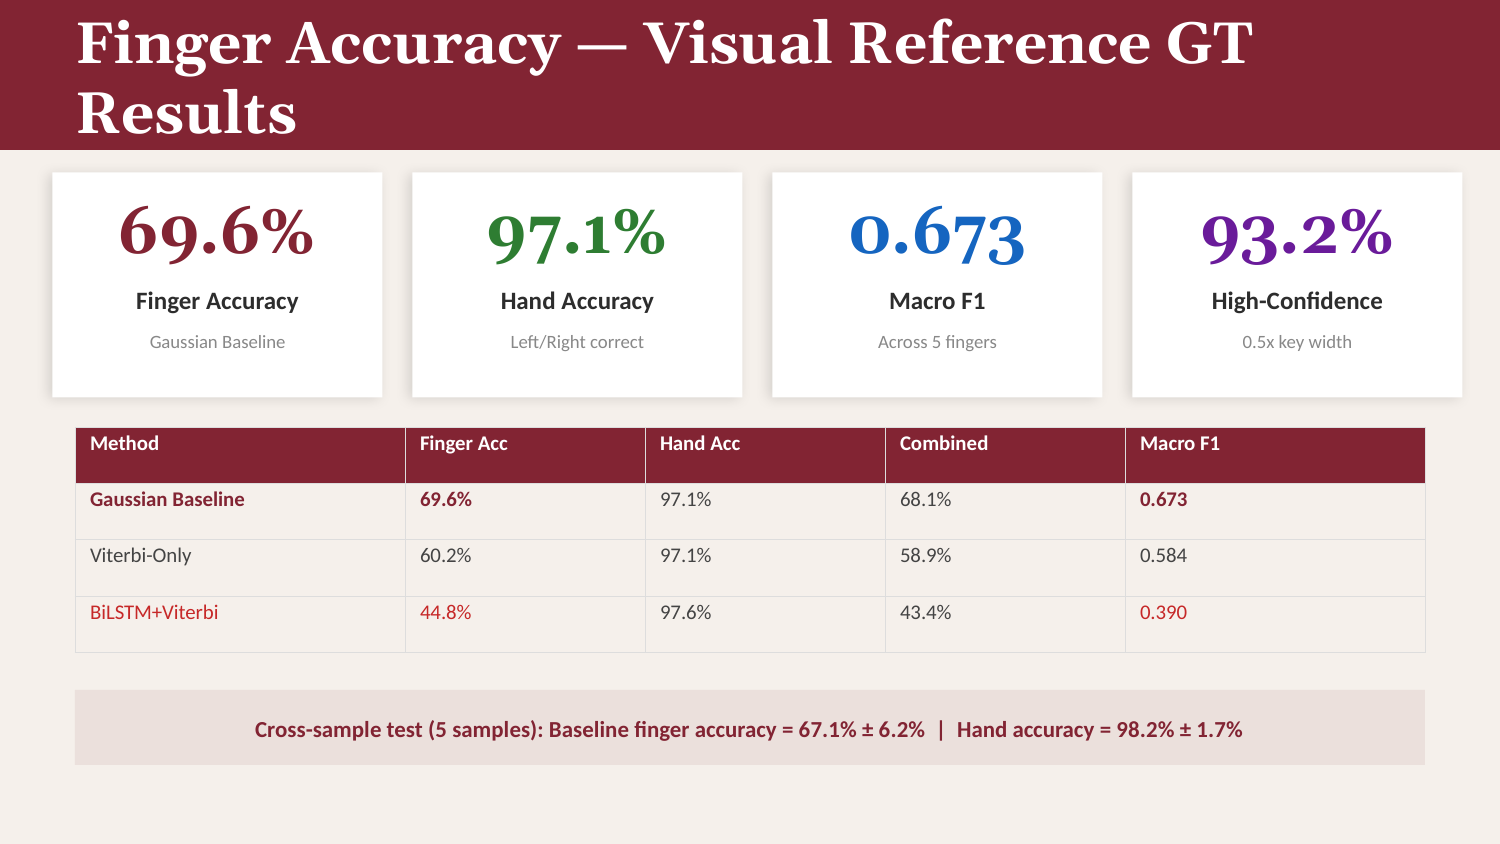

Finger Accuracy — Visual Reference GT Results

69.6%
97.1%
0.673
93.2%
Finger Accuracy
Hand Accuracy
Macro F1
High-Confidence
Gaussian Baseline
Left/Right correct
Across 5 fingers
0.5x key width
| Method | Finger Acc | Hand Acc | Combined | Macro F1 |
| --- | --- | --- | --- | --- |
| Gaussian Baseline | 69.6% | 97.1% | 68.1% | 0.673 |
| Viterbi-Only | 60.2% | 97.1% | 58.9% | 0.584 |
| BiLSTM+Viterbi | 44.8% | 97.6% | 43.4% | 0.390 |

Cross-sample test (5 samples): Baseline finger accuracy = 67.1% ± 6.2%  |  Hand accuracy = 98.2% ± 1.7%